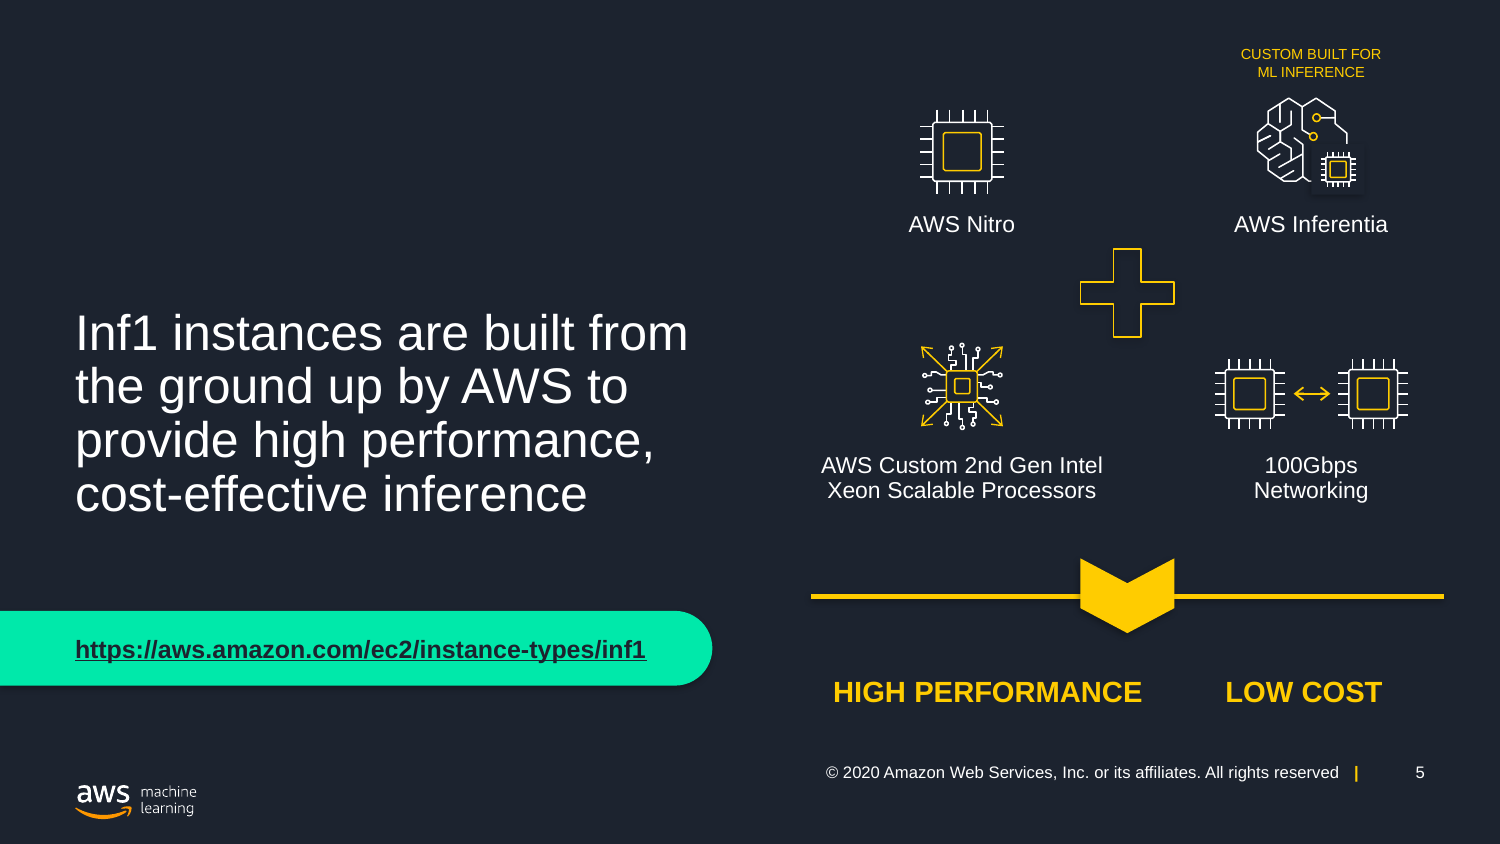

CUSTOM BUILT FOR
ML INFERENCE

AWS Inferentia

AWS Nitro

AWS Custom 2nd Gen Intel
Xeon Scalable Processors

100Gbps
Networking

HIGH PERFORMANCE
LOW COST
https://aws.amazon.com/ec2/instance-types/inf1
# Inf1 instances are built from the ground up by AWS to provide high performance,  cost-effective inference